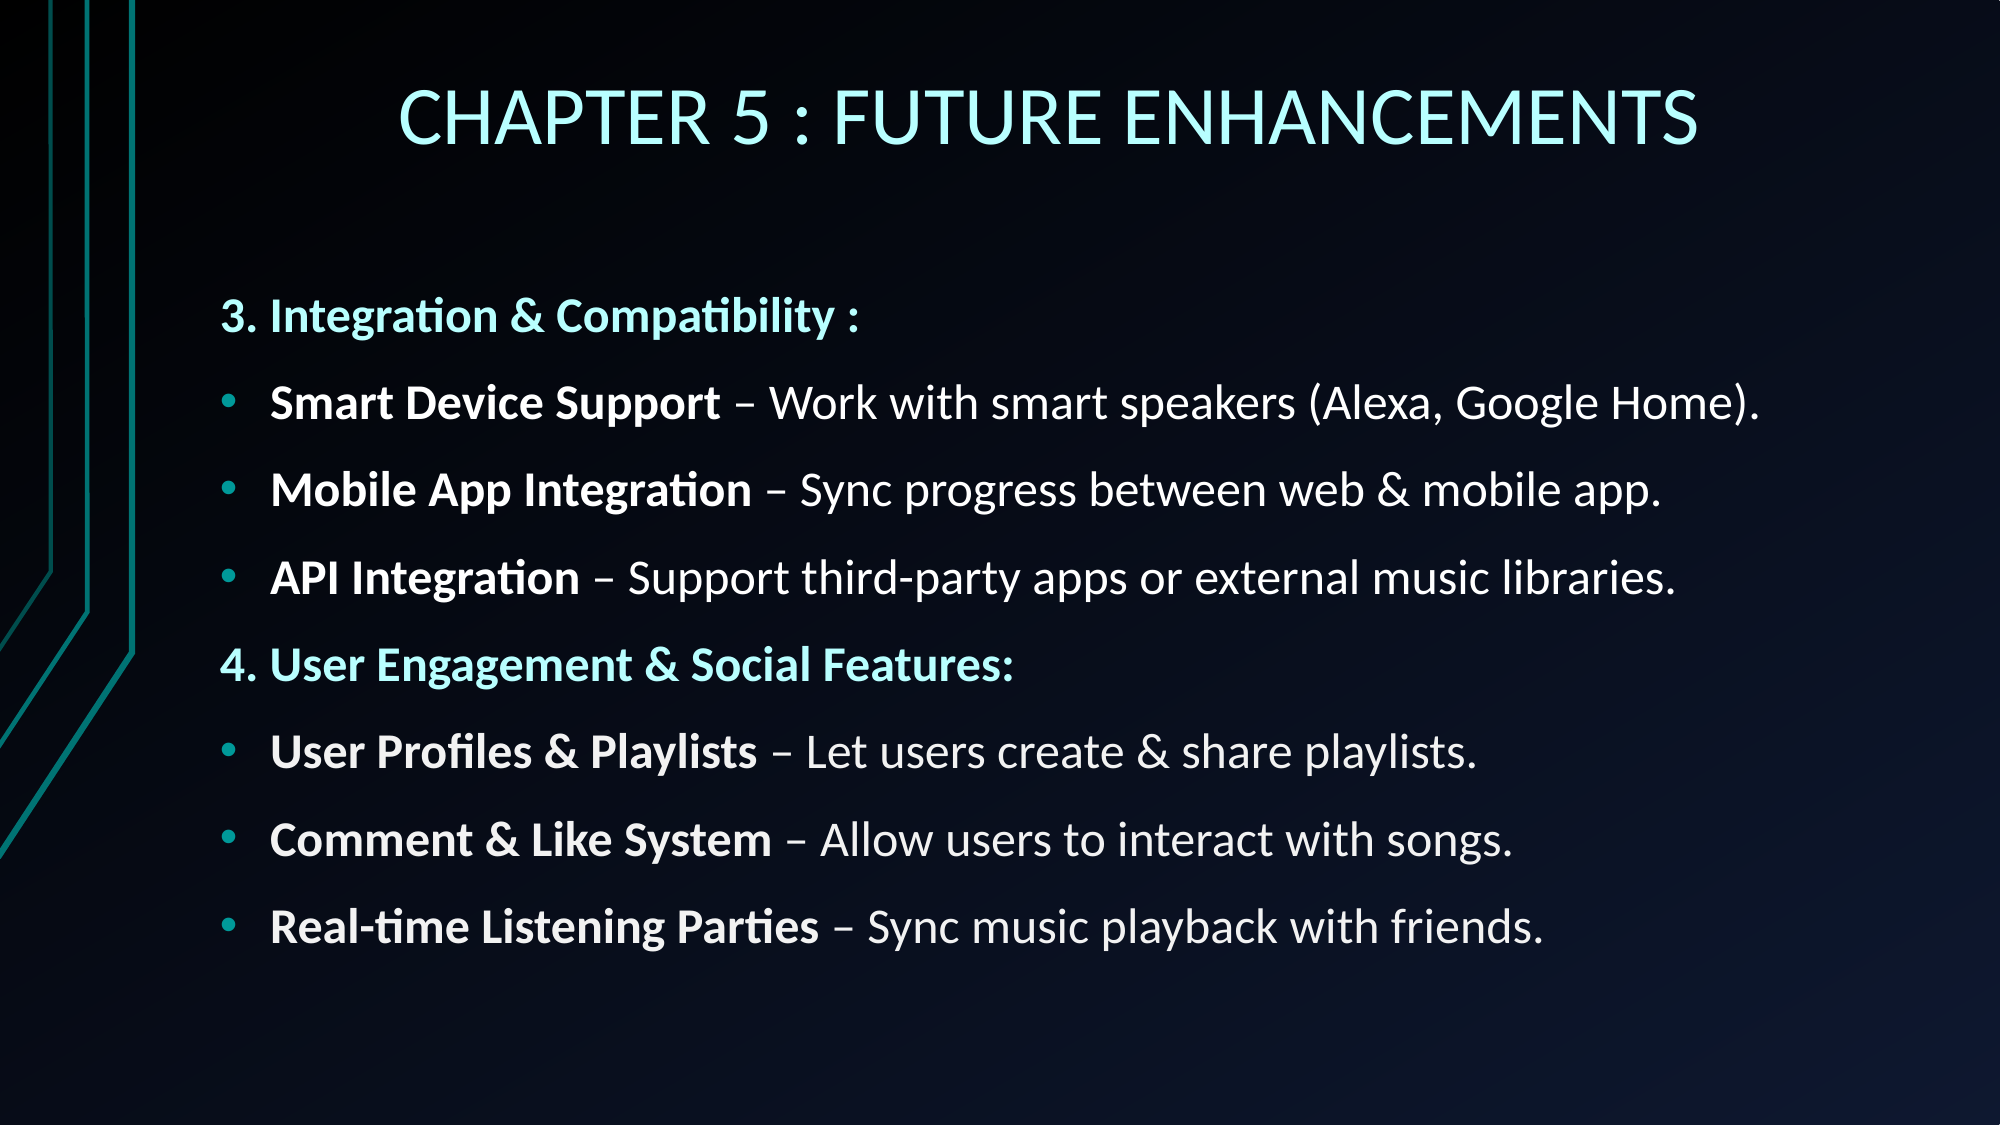

# CHAPTER 5 : FUTURE ENHANCEMENTS
3. Integration & Compatibility :
Smart Device Support – Work with smart speakers (Alexa, Google Home).
Mobile App Integration – Sync progress between web & mobile app.
API Integration – Support third-party apps or external music libraries.
4. User Engagement & Social Features:
User Profiles & Playlists – Let users create & share playlists.
Comment & Like System – Allow users to interact with songs.
Real-time Listening Parties – Sync music playback with friends.